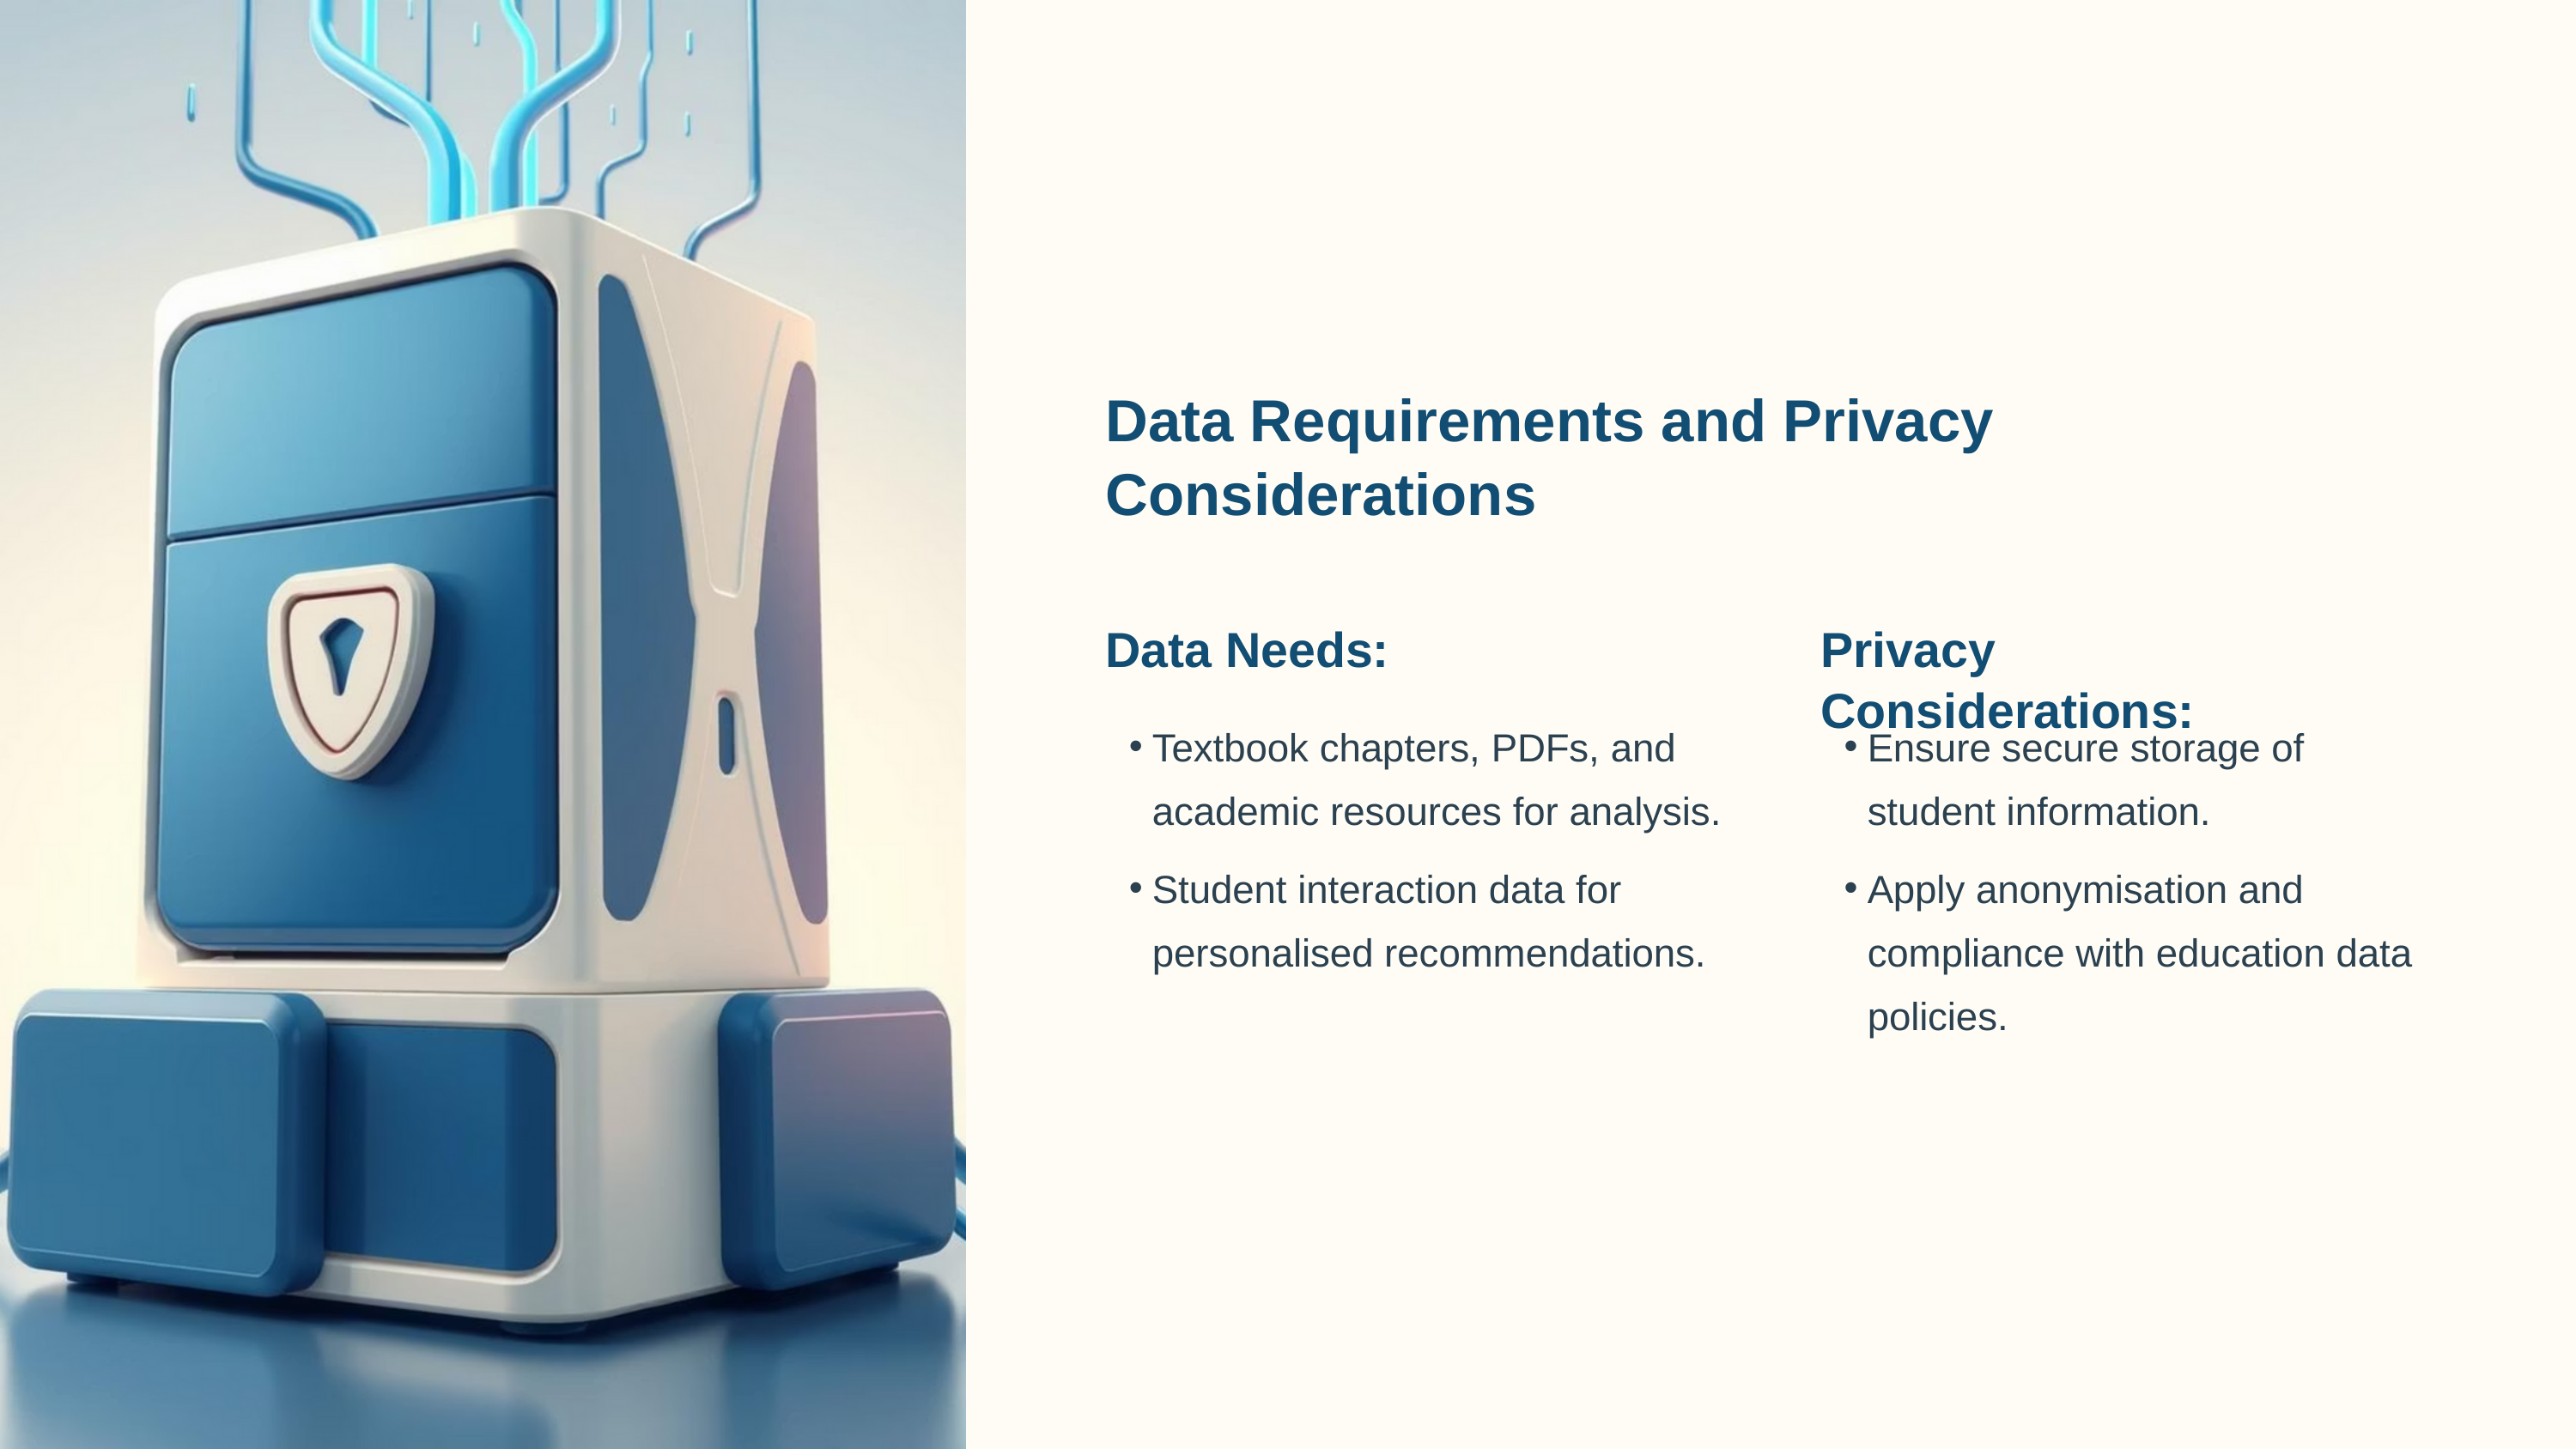

Data Requirements and Privacy Considerations
Data Needs:
Privacy Considerations:
Textbook chapters, PDFs, and academic resources for analysis.
Ensure secure storage of student information.
Student interaction data for personalised recommendations.
Apply anonymisation and compliance with education data policies.